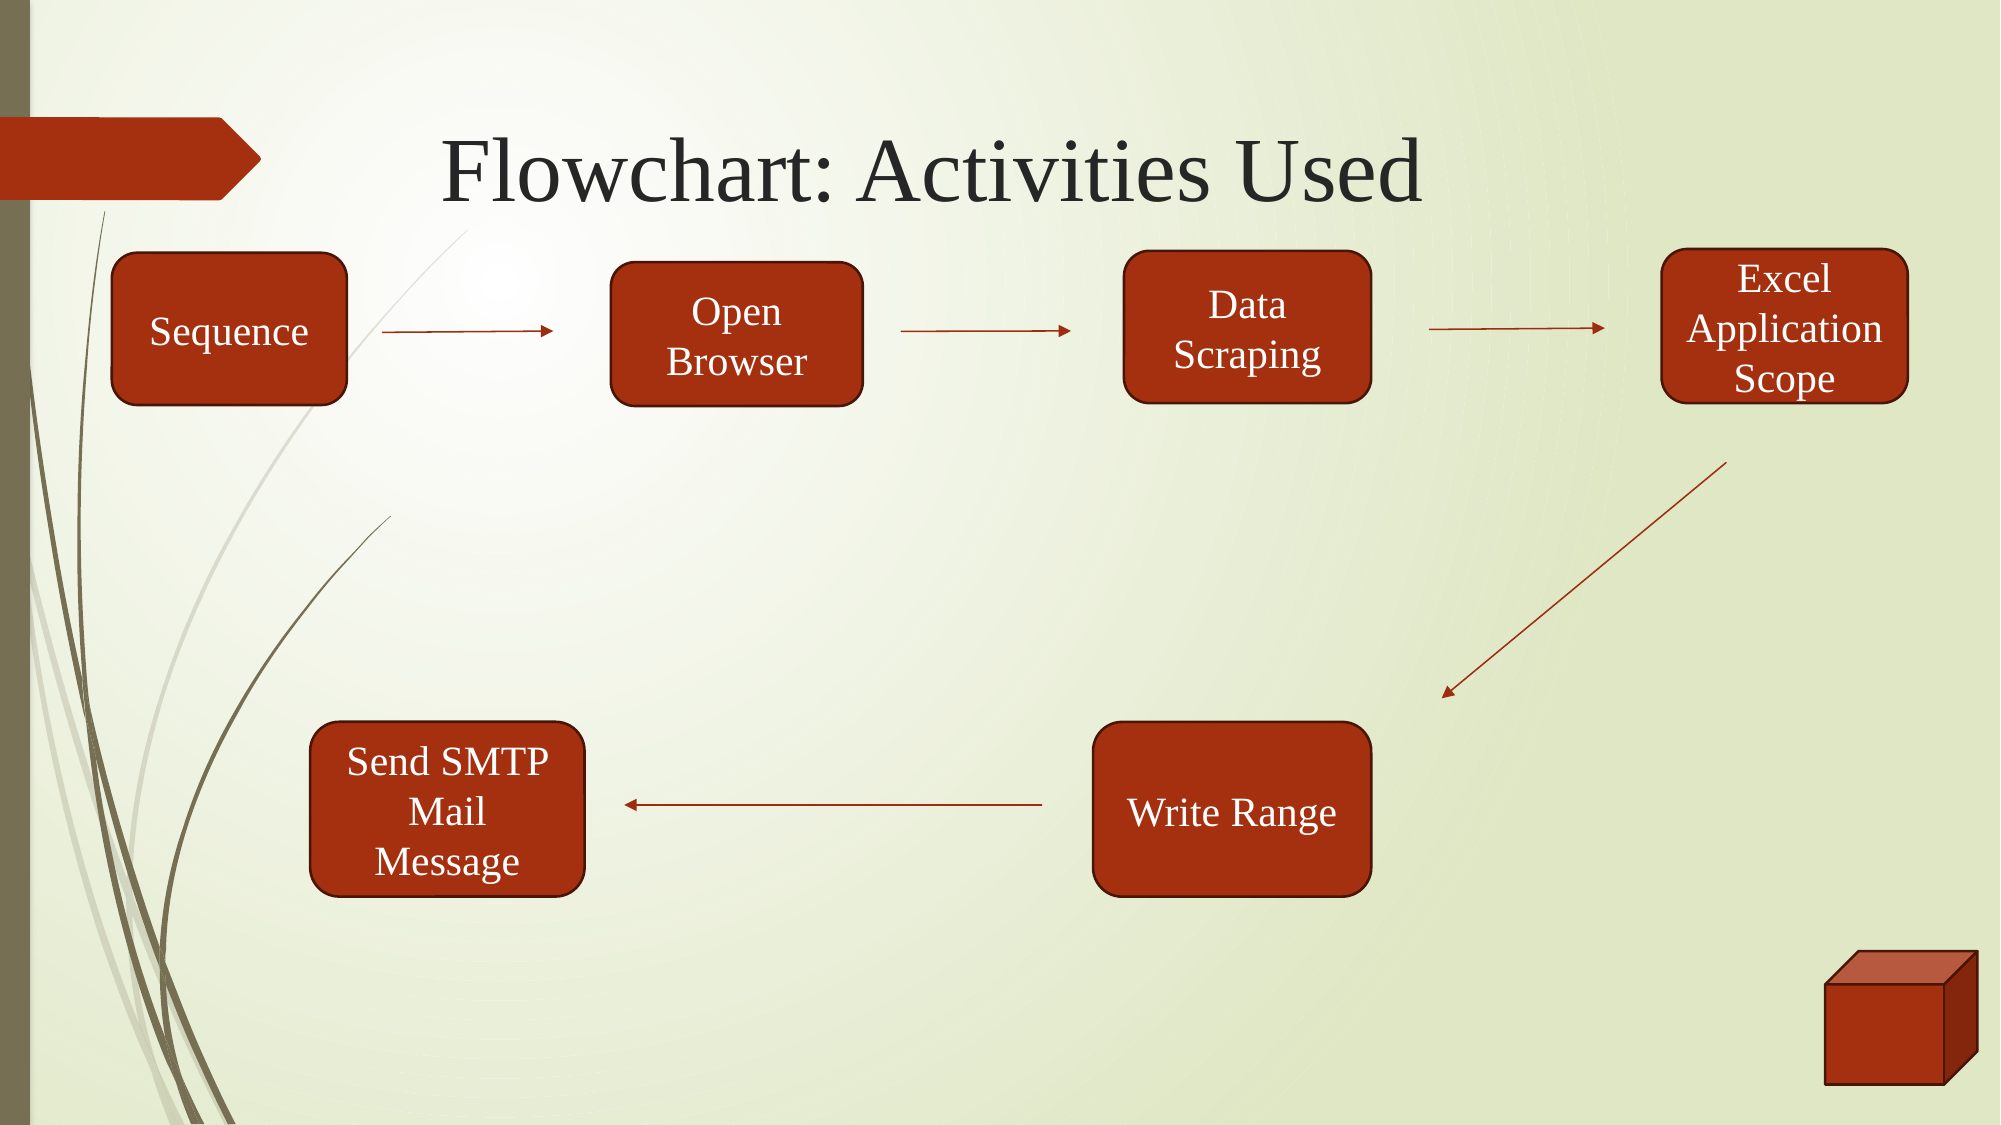

# Flowchart: Activities Used
Excel Application Scope
Data Scraping
Sequence
Open Browser

Send SMTP Mail Message
Write Range